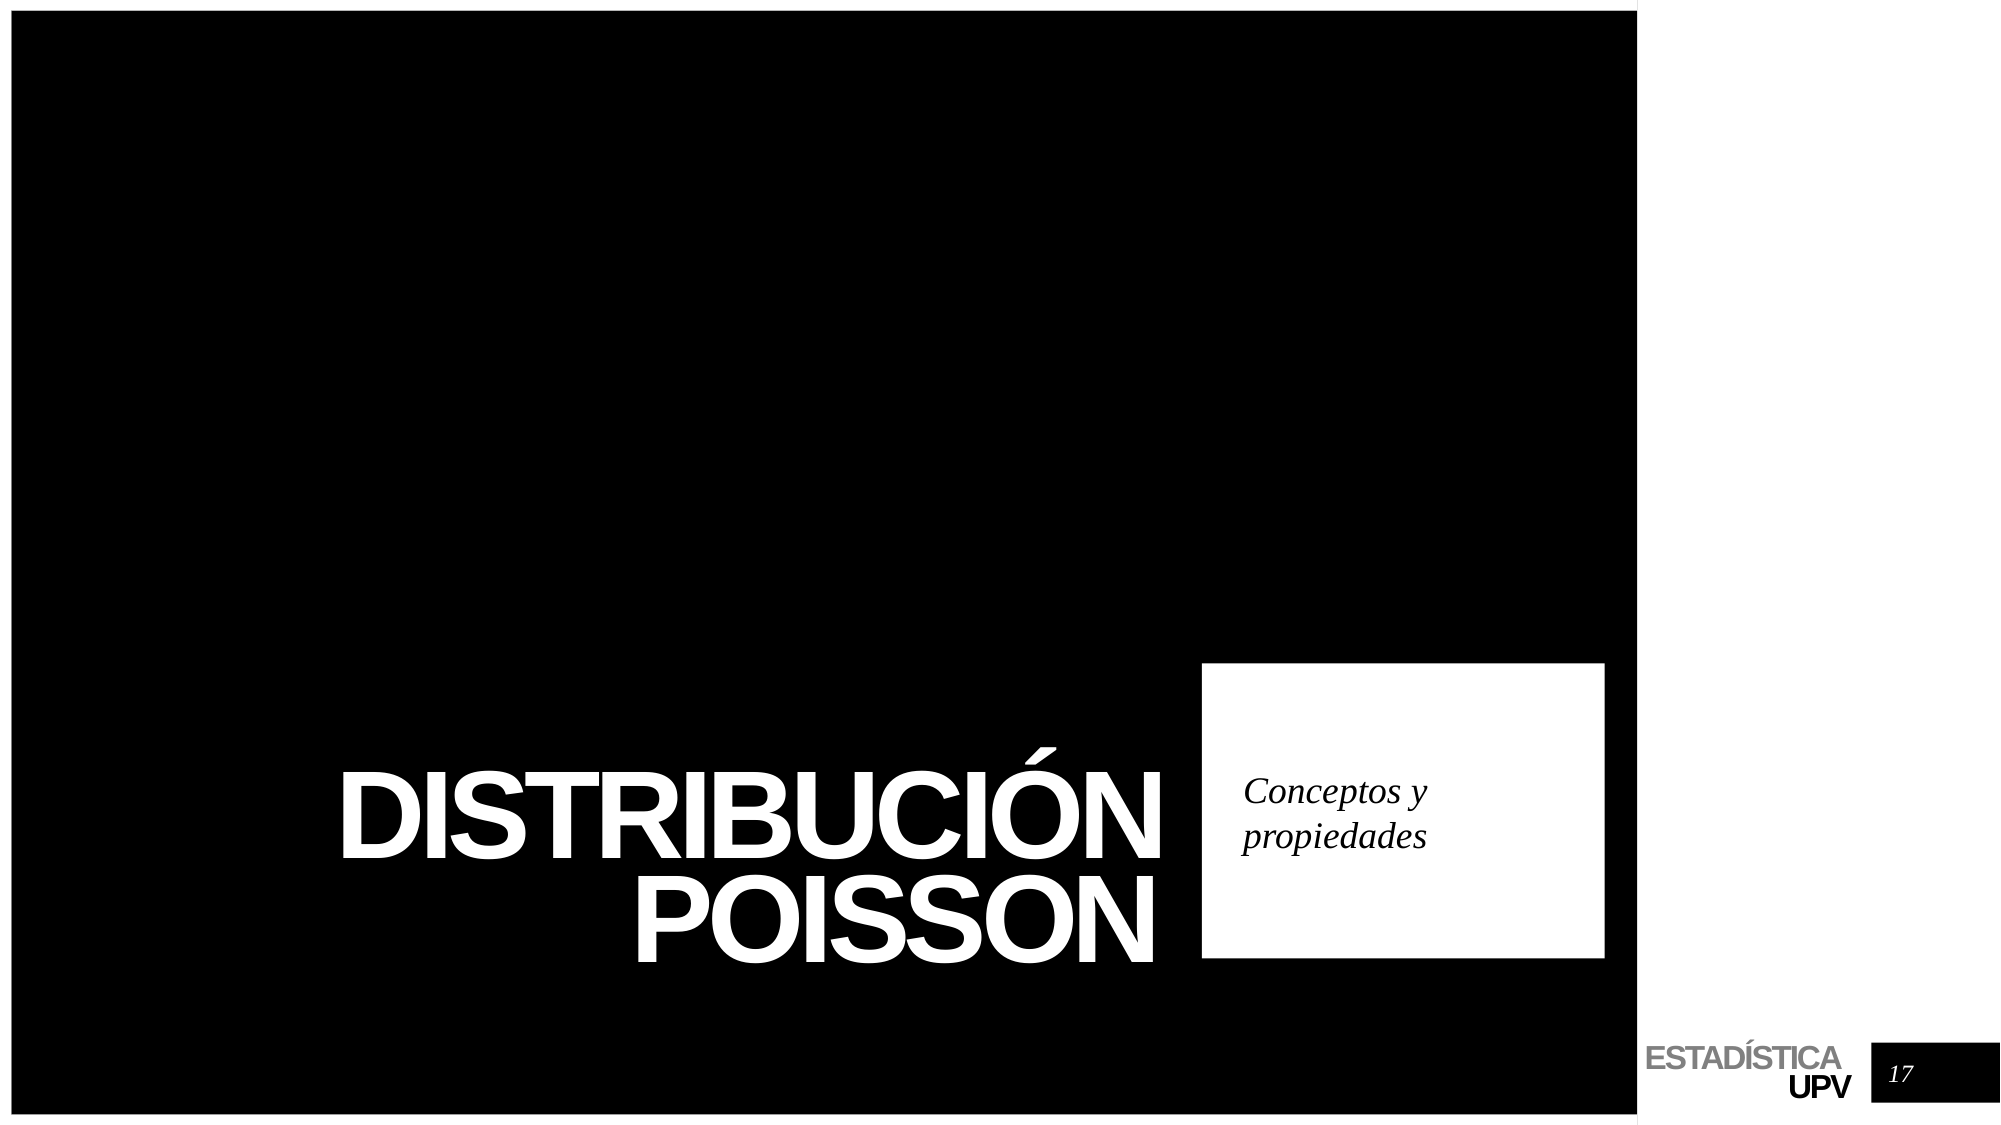

# Distribución poisson
Conceptos y propiedades
17